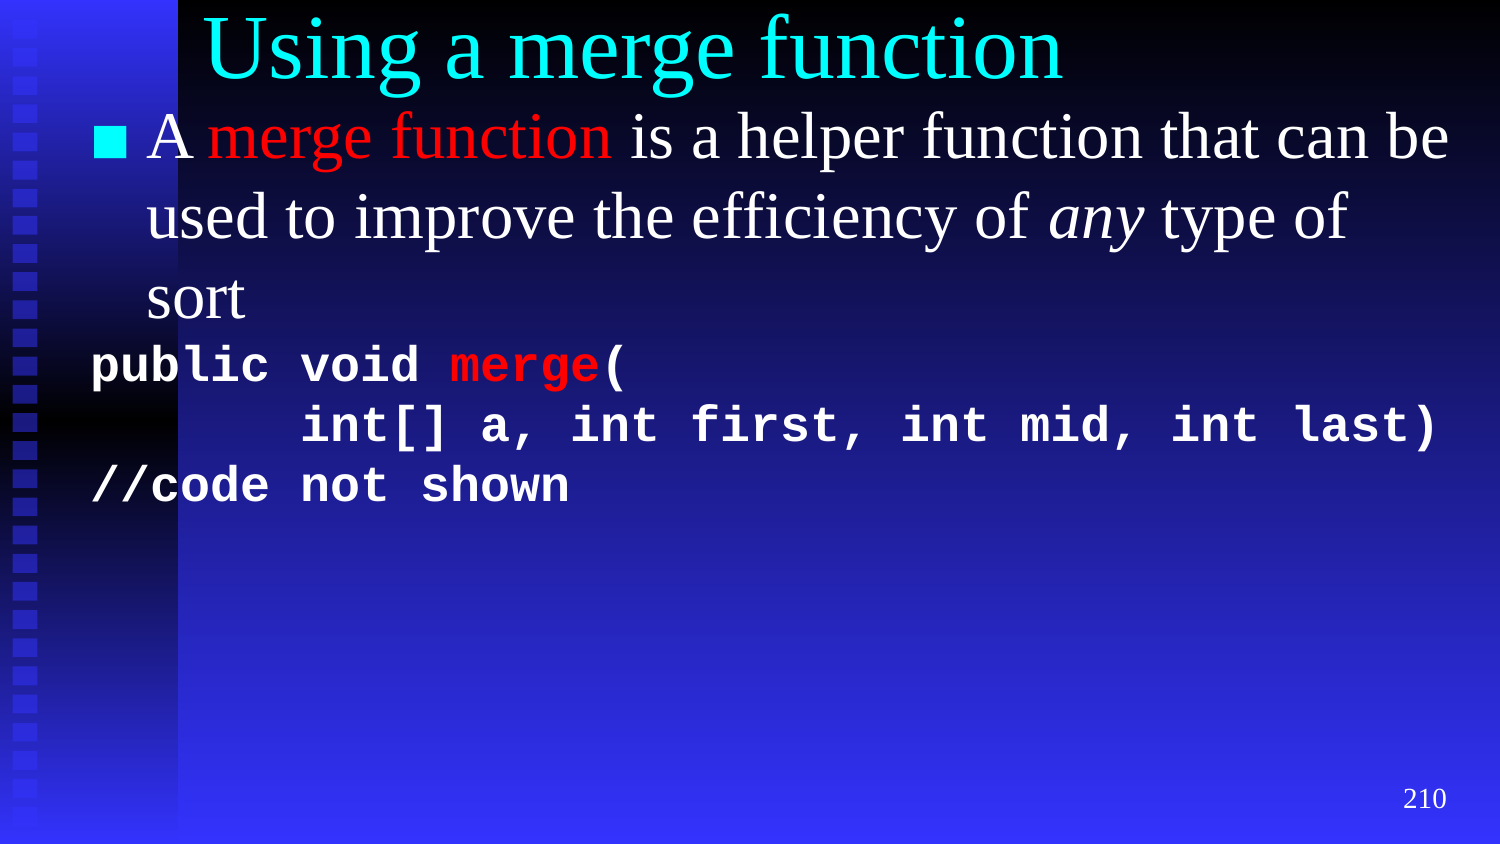

# Using a merge function
A merge function is a helper function that can be used to improve the efficiency of any type of sort
public void merge(
       int[] a, int first, int mid, int last)
//code not shown

210